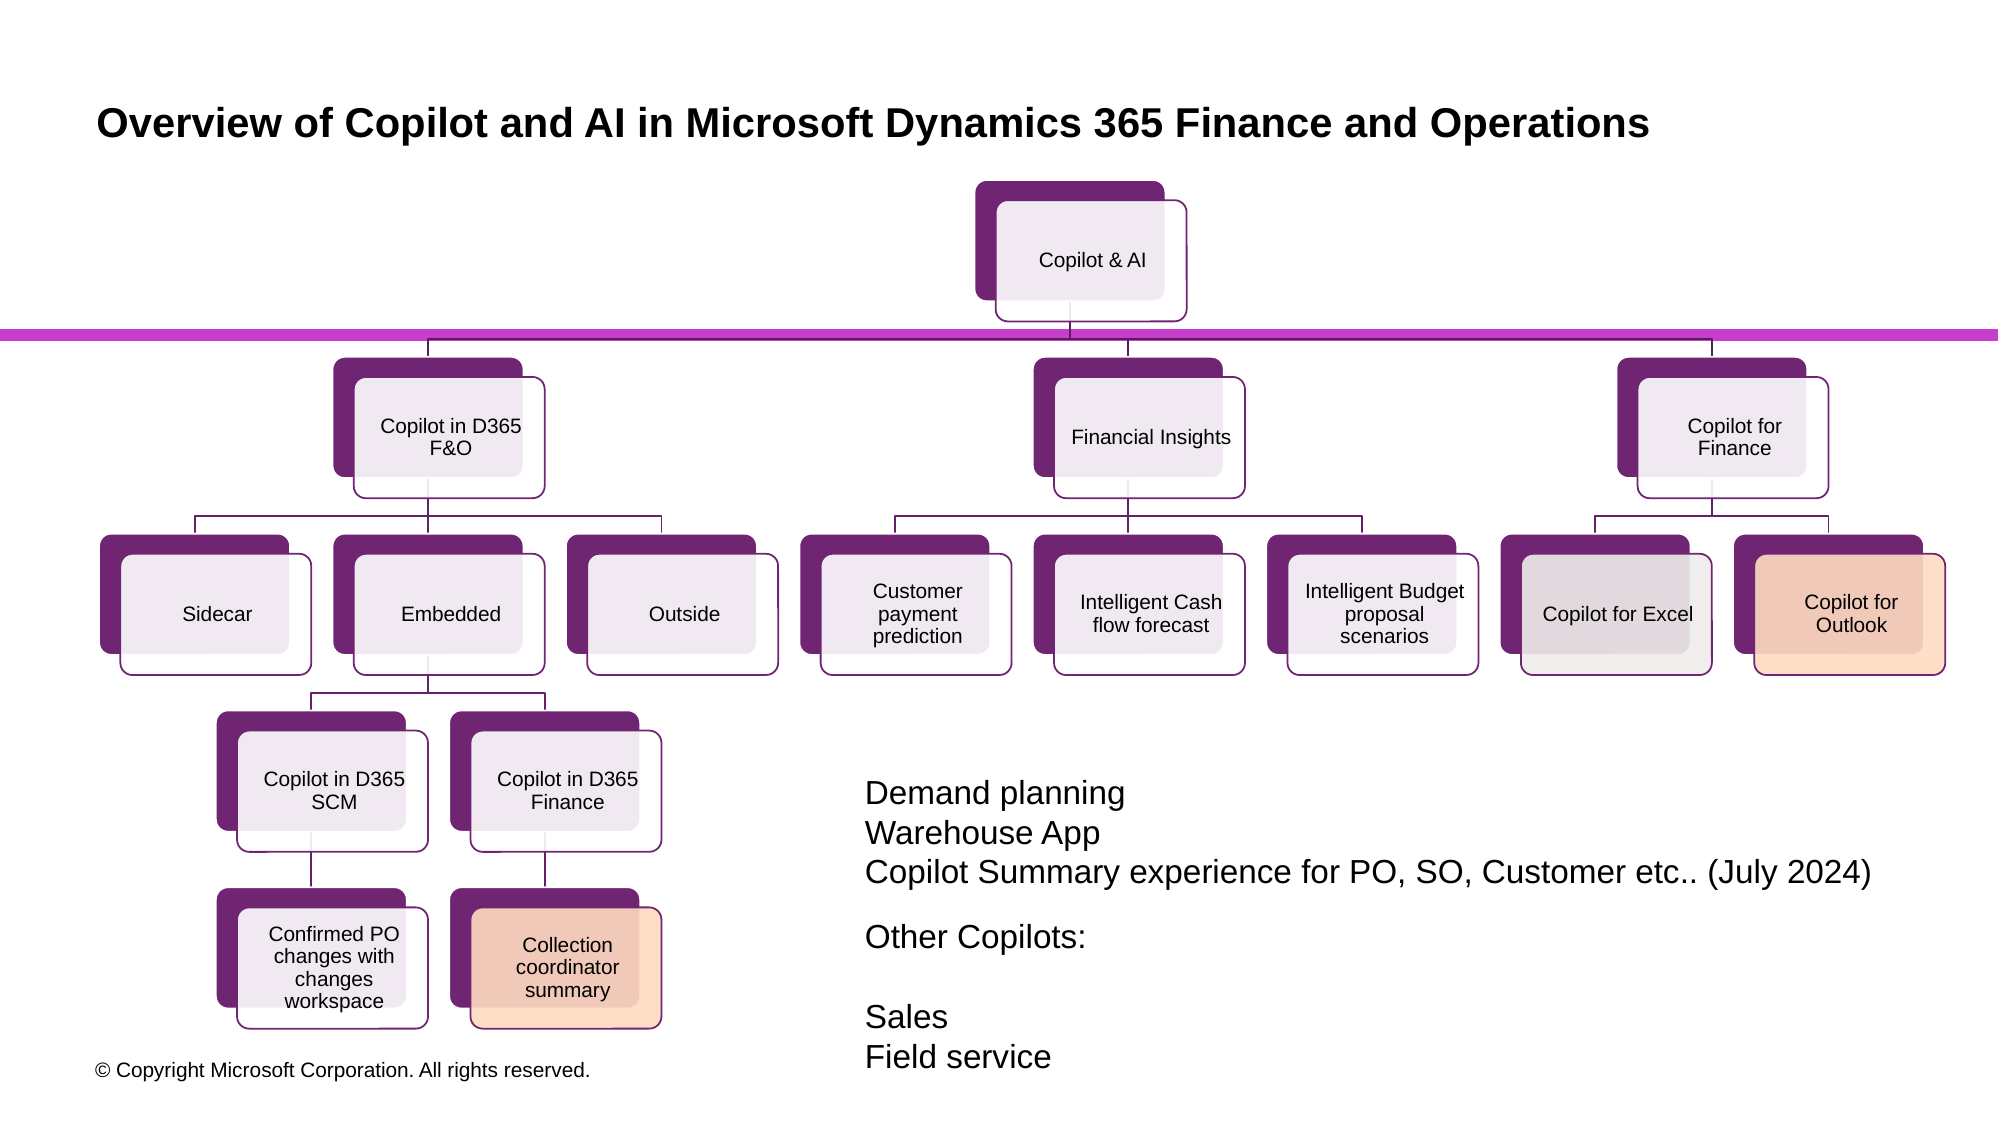

# Overview of Copilot and AI in Microsoft Dynamics 365 Finance and Operations
Copilot & AI
Copilot in D365 F&O
Sidecar
Embedded
Copilot in D365 SCM
Confirmed PO changes with changes workspace
Copilot in D365 Finance
Collection coordinator summary
Outside
Financial Insights
Customer payment prediction
Intelligent Cash flow forecast
Intelligent Budget proposal scenarios
Copilot for Finance
Copilot for Excel
Copilot for Outlook
Demand planning
Warehouse App
Copilot Summary experience for PO, SO, Customer etc.. (July 2024)
Other Copilots:

Sales
Field service
© Copyright Microsoft Corporation. All rights reserved.